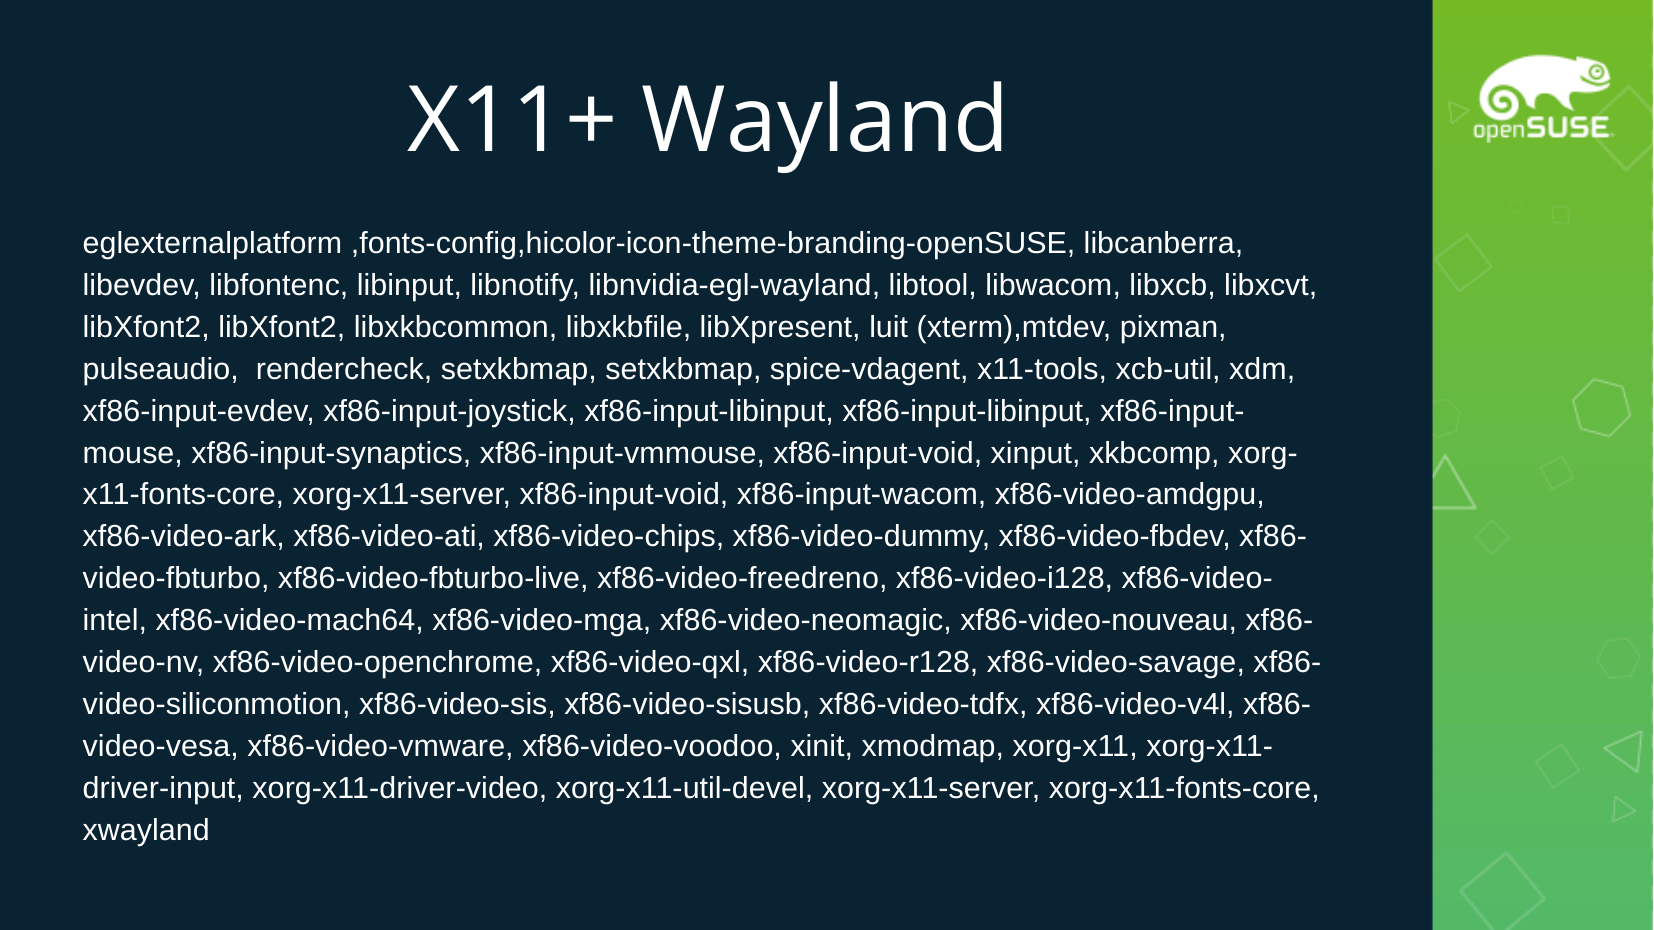

# X11+ Wayland
eglexternalplatform ,fonts-config,hicolor-icon-theme-branding-openSUSE, libcanberra, libevdev, libfontenc, libinput, libnotify, libnvidia-egl-wayland, libtool, libwacom, libxcb, libxcvt, libXfont2, libXfont2, libxkbcommon, libxkbfile, libXpresent, luit (xterm),mtdev, pixman, pulseaudio,  rendercheck, setxkbmap, setxkbmap, spice-vdagent, x11-tools, xcb-util, xdm, xf86-input-evdev, xf86-input-joystick, xf86-input-libinput, xf86-input-libinput, xf86-input-mouse, xf86-input-synaptics, xf86-input-vmmouse, xf86-input-void, xinput, xkbcomp, xorg-x11-fonts-core, xorg-x11-server, xf86-input-void, xf86-input-wacom, xf86-video-amdgpu, xf86-video-ark, xf86-video-ati, xf86-video-chips, xf86-video-dummy, xf86-video-fbdev, xf86-video-fbturbo, xf86-video-fbturbo-live, xf86-video-freedreno, xf86-video-i128, xf86-video-intel, xf86-video-mach64, xf86-video-mga, xf86-video-neomagic, xf86-video-nouveau, xf86-video-nv, xf86-video-openchrome, xf86-video-qxl, xf86-video-r128, xf86-video-savage, xf86-video-siliconmotion, xf86-video-sis, xf86-video-sisusb, xf86-video-tdfx, xf86-video-v4l, xf86-video-vesa, xf86-video-vmware, xf86-video-voodoo, xinit, xmodmap, xorg-x11, xorg-x11-driver-input, xorg-x11-driver-video, xorg-x11-util-devel, xorg-x11-server, xorg-x11-fonts-core, xwayland